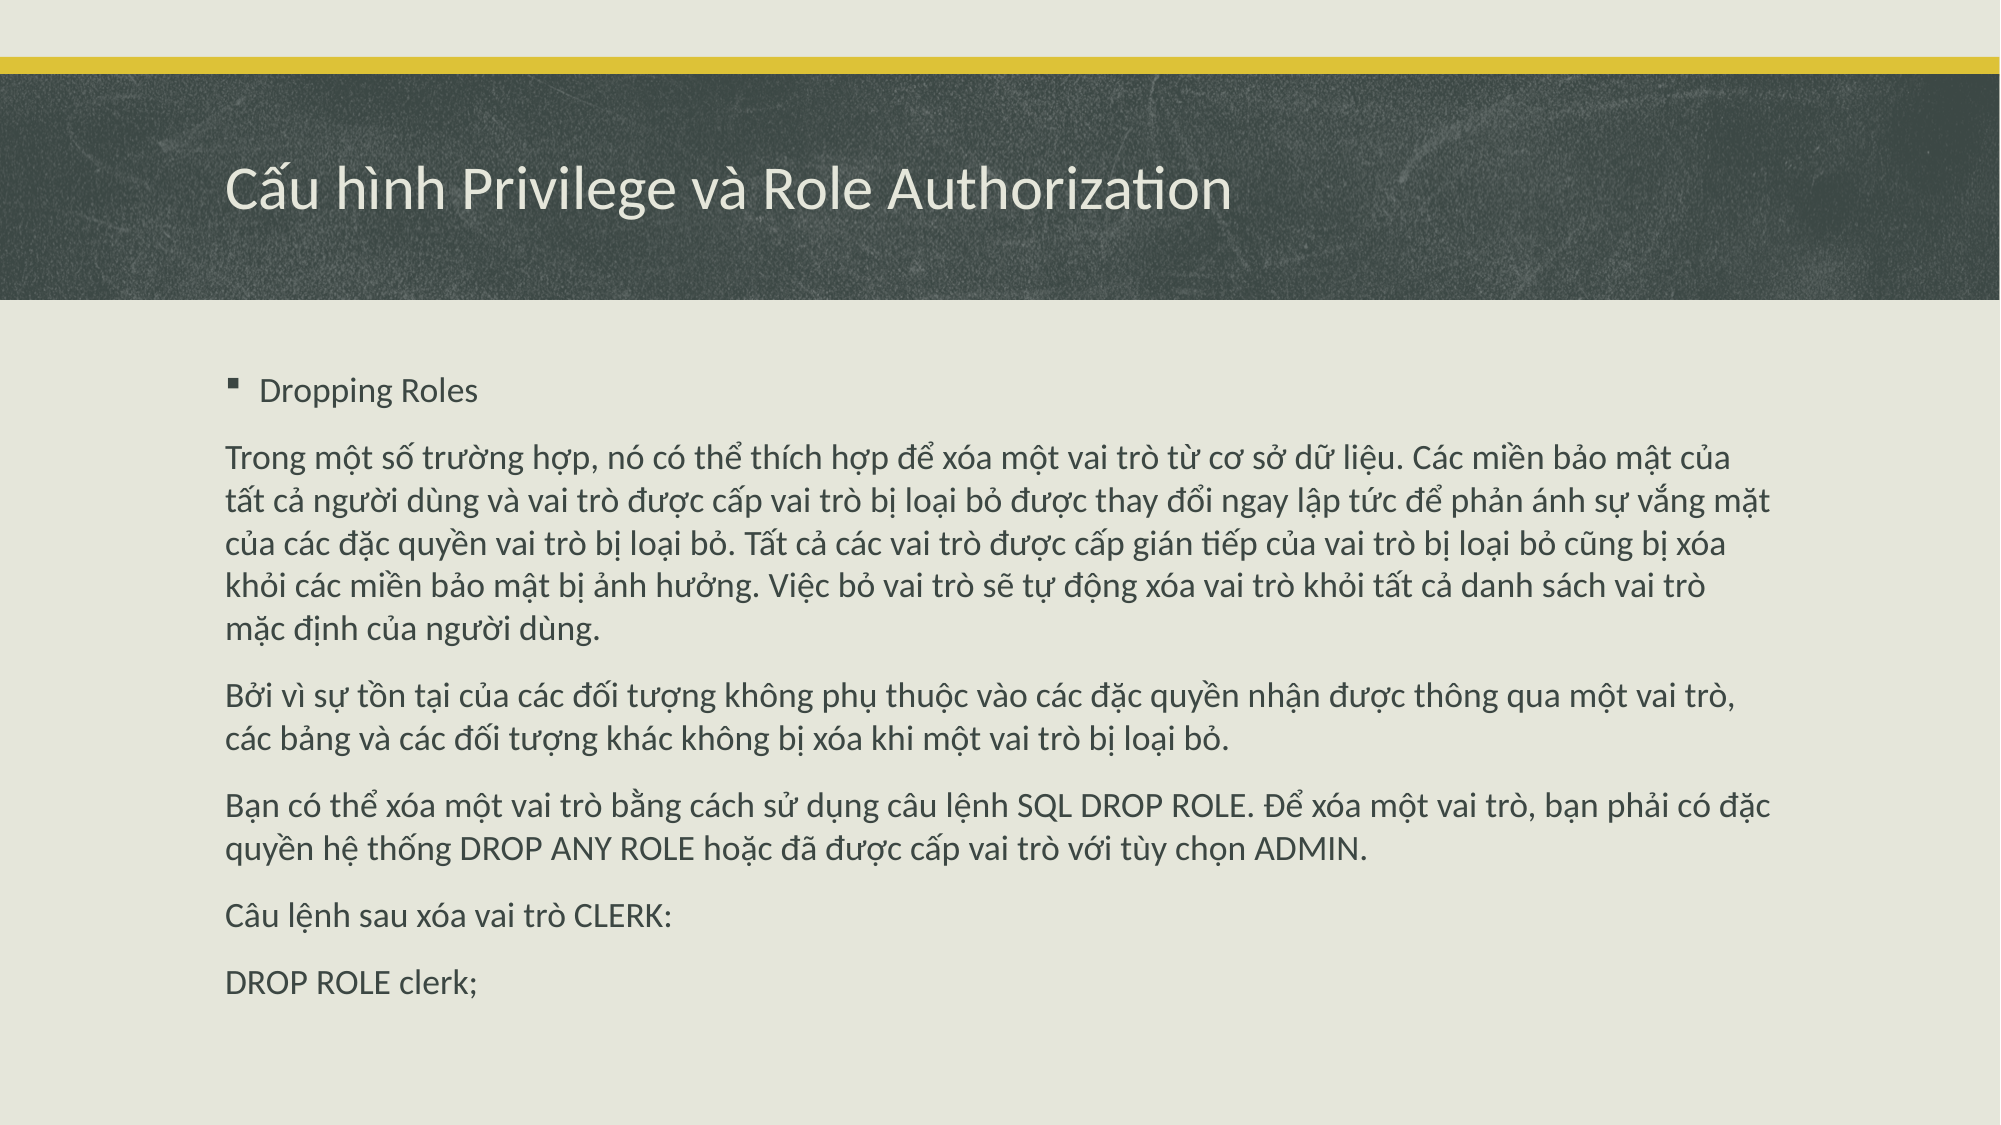

# Cấu hình Privilege và Role Authorization
Dropping Roles
Trong một số trường hợp, nó có thể thích hợp để xóa một vai trò từ cơ sở dữ liệu. Các miền bảo mật của tất cả người dùng và vai trò được cấp vai trò bị loại bỏ được thay đổi ngay lập tức để phản ánh sự vắng mặt của các đặc quyền vai trò bị loại bỏ. Tất cả các vai trò được cấp gián tiếp của vai trò bị loại bỏ cũng bị xóa khỏi các miền bảo mật bị ảnh hưởng. Việc bỏ vai trò sẽ tự động xóa vai trò khỏi tất cả danh sách vai trò mặc định của người dùng.
Bởi vì sự tồn tại của các đối tượng không phụ thuộc vào các đặc quyền nhận được thông qua một vai trò, các bảng và các đối tượng khác không bị xóa khi một vai trò bị loại bỏ.
Bạn có thể xóa một vai trò bằng cách sử dụng câu lệnh SQL DROP ROLE. Để xóa một vai trò, bạn phải có đặc quyền hệ thống DROP ANY ROLE hoặc đã được cấp vai trò với tùy chọn ADMIN.
Câu lệnh sau xóa vai trò CLERK:
DROP ROLE clerk;